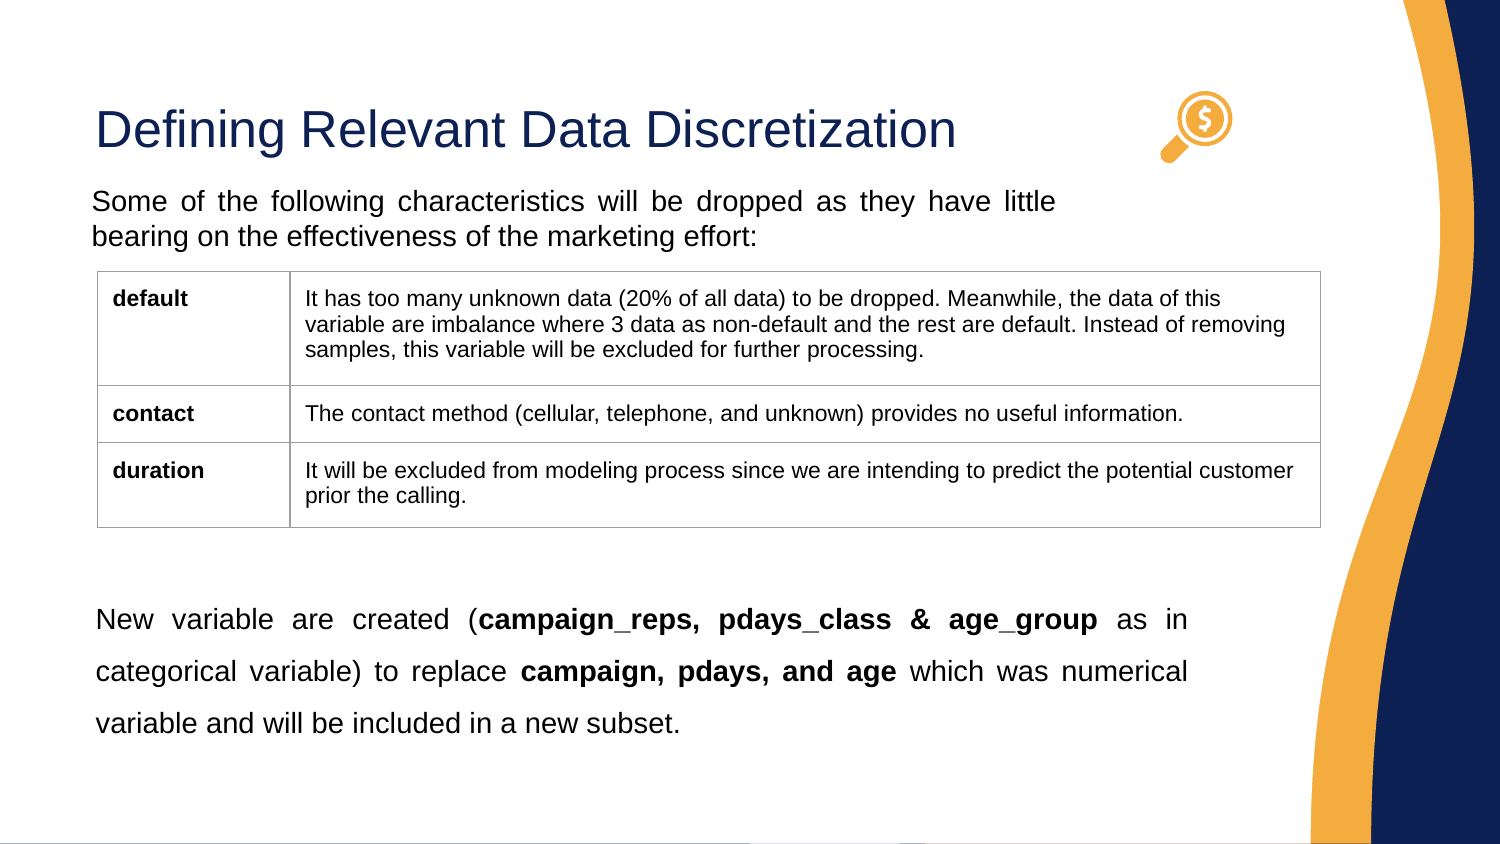

# Defining Relevant Data Discretization

Some of the following characteristics will be dropped as they have little bearing on the effectiveness of the marketing effort:
| default | It has too many unknown data (20% of all data) to be dropped. Meanwhile, the data of this variable are imbalance where 3 data as non-default and the rest are default. Instead of removing samples, this variable will be excluded for further processing. |
| --- | --- |
| contact | The contact method (cellular, telephone, and unknown) provides no useful information. |
| duration | It will be excluded from modeling process since we are intending to predict the potential customer prior the calling. |
New variable are created (campaign_reps, pdays_class & age_group as in categorical variable) to replace campaign, pdays, and age which was numerical variable and will be included in a new subset.